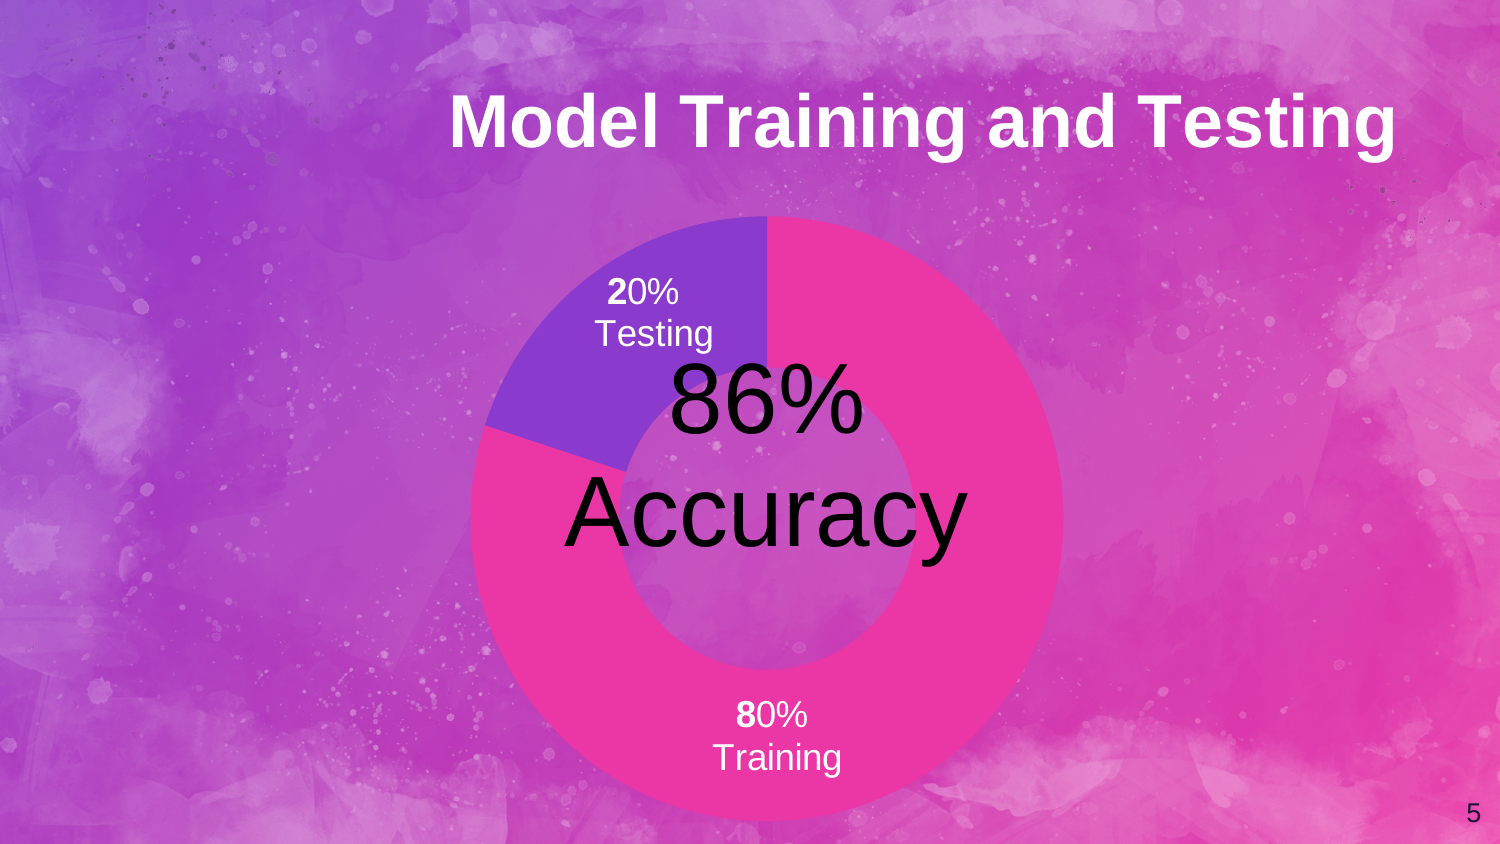

### Chart: Model Training and Testing

| Category | Sales |
|---|---|
| Training | 80.0 |
| Testing | 20.0 |
5